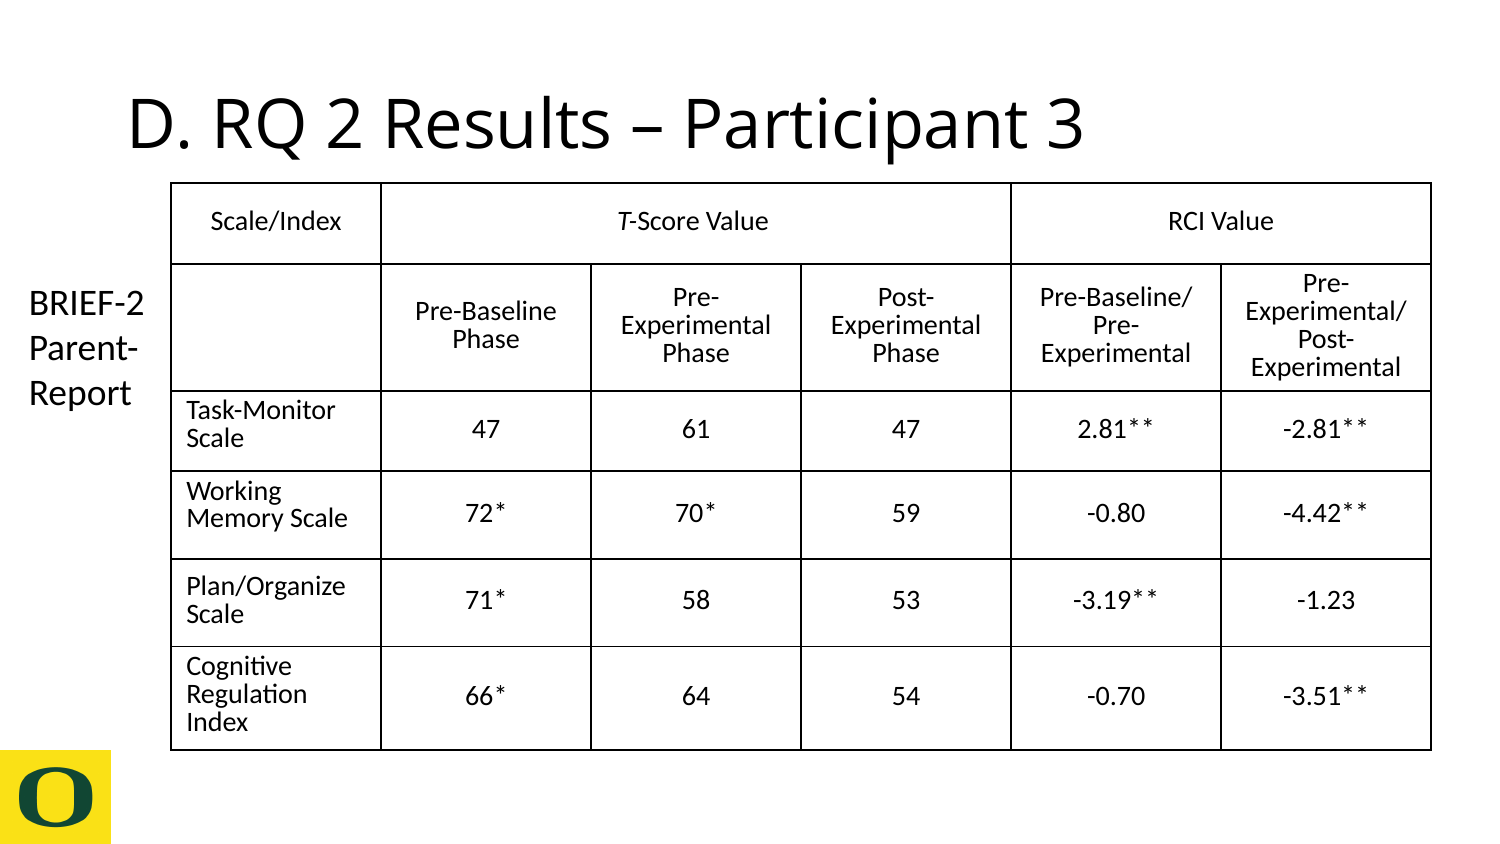

# D. RQ 2 Results – Participant 3
| Scale/Index | T-Score Value |  |  | RCI Value |  |
| --- | --- | --- | --- | --- | --- |
|  | Pre-Baseline Phase | Pre-Experimental Phase | Post-Experimental Phase | Pre-Baseline/ Pre-Experimental | Pre-Experimental/ Post-Experimental |
| Task-Monitor Scale | 47 | 61 | 47 | 2.81\*\* | -2.81\*\* |
| Working Memory Scale | 72\* | 70\* | 59 | -0.80 | -4.42\*\* |
| Plan/Organize Scale | 71\* | 58 | 53 | -3.19\*\* | -1.23 |
| Cognitive Regulation Index | 66\* | 64 | 54 | -0.70 | -3.51\*\* |
BRIEF-2 Parent-Report